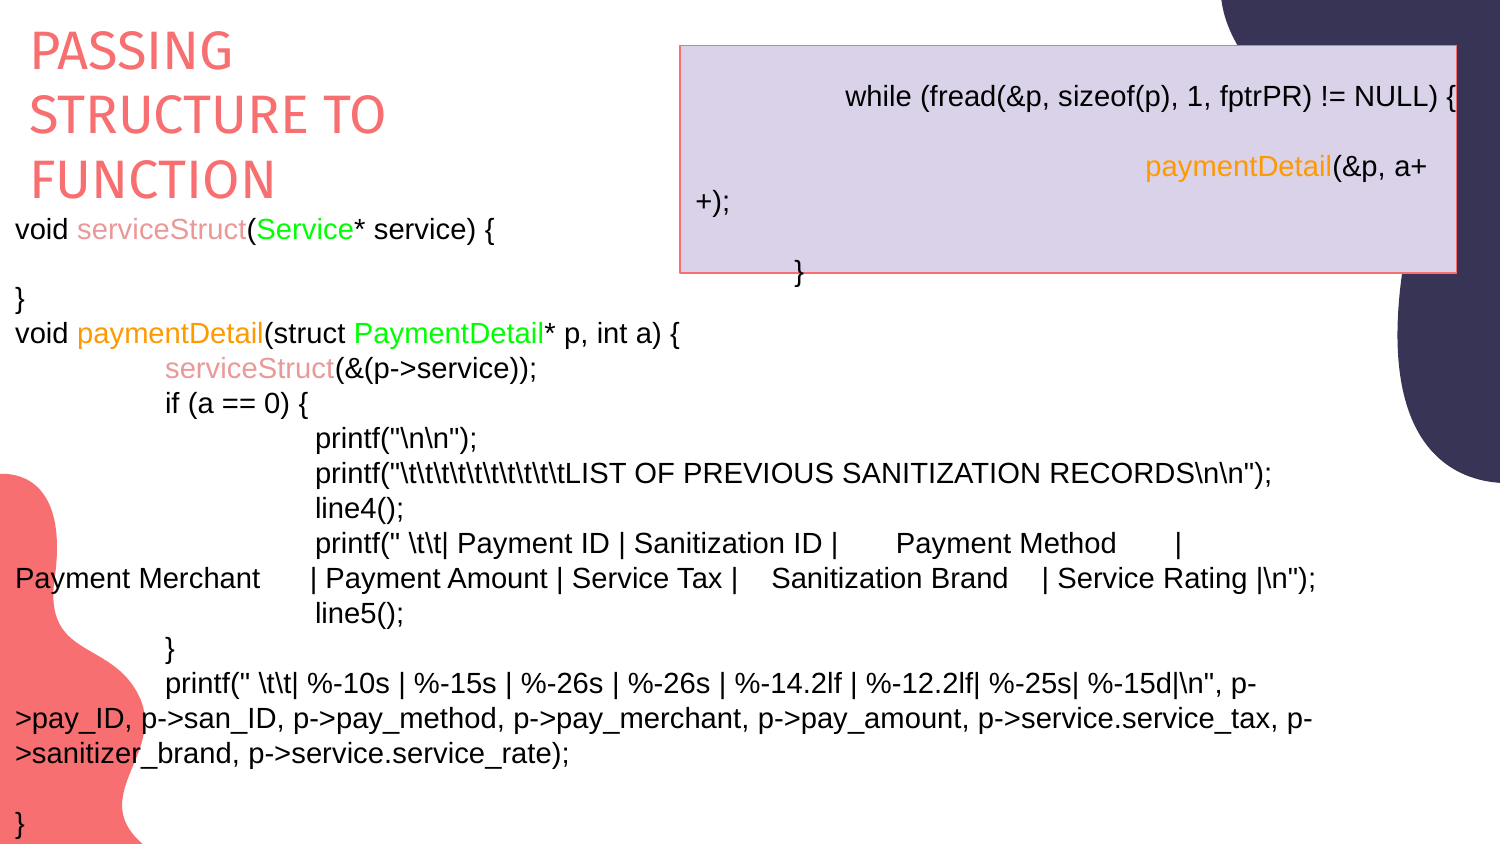

PASSING STRUCTURE TO  FUNCTION

	while (fread(&p, sizeof(p), 1, fptrPR) != NULL) {

			paymentDetail(&p, a++);

            }

void serviceStruct(Service* service) {

}
void paymentDetail(struct PaymentDetail* p, int a) {
	serviceStruct(&(p->service));
	if (a == 0) {
		printf("\n\n");
		printf("\t\t\t\t\t\t\t\t\t\tLIST OF PREVIOUS SANITIZATION RECORDS\n\n");
		line4();
		printf(" \t\t| Payment ID | Sanitization ID |       Payment Method       |      Payment Merchant      | Payment Amount | Service Tax |    Sanitization Brand    | Service Rating |\n");
		line5();
	}
	printf(" \t\t| %-10s | %-15s | %-26s | %-26s | %-14.2lf | %-12.2lf| %-25s| %-15d|\n", p->pay_ID, p->san_ID, p->pay_method, p->pay_merchant, p->pay_amount, p->service.service_tax, p->sanitizer_brand, p->service.service_rate);

}